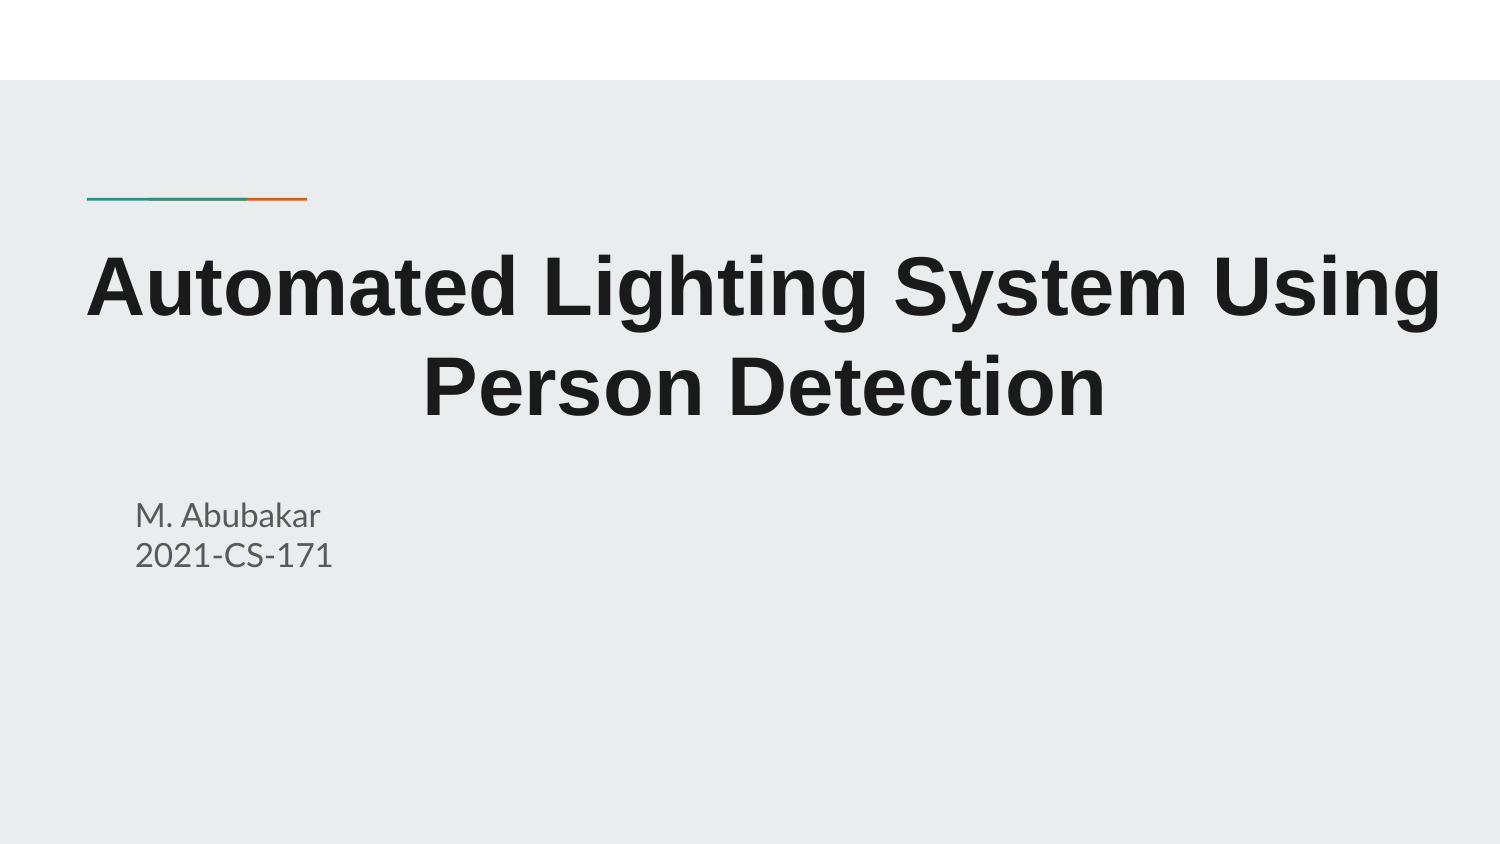

# Automated Lighting System Using Person Detection
M. Abubakar
2021-CS-171